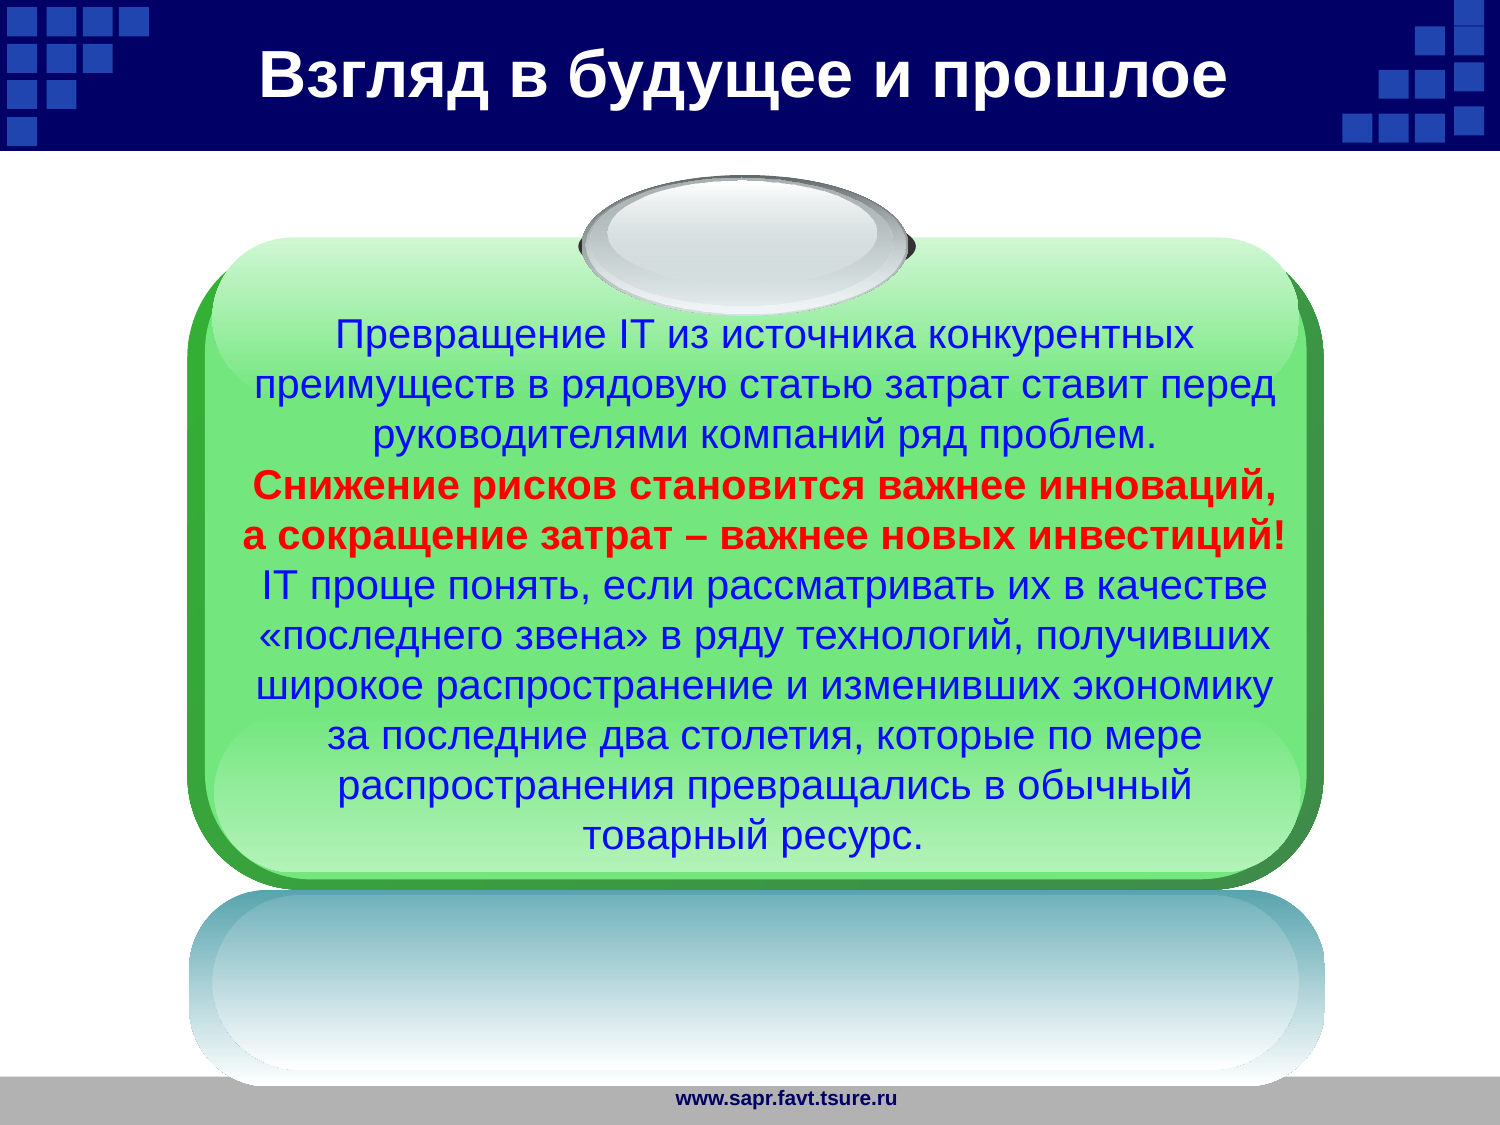

Взгляд в будущее и прошлое

Превращение IT из источника конкурентных преимуществ в рядовую статью затрат ставит перед руководителями компаний ряд проблем.
Снижение рисков становится важнее инноваций, а сокращение затрат – важнее новых инвестиций!
IT проще понять, если рассматривать их в качестве «последнего звена» в ряду технологий, получивших широкое распространение и изменивших экономику за последние два столетия, которые по мере распространения превращались в обычный товарный ресурс.

www.sapr.favt.tsure.ru